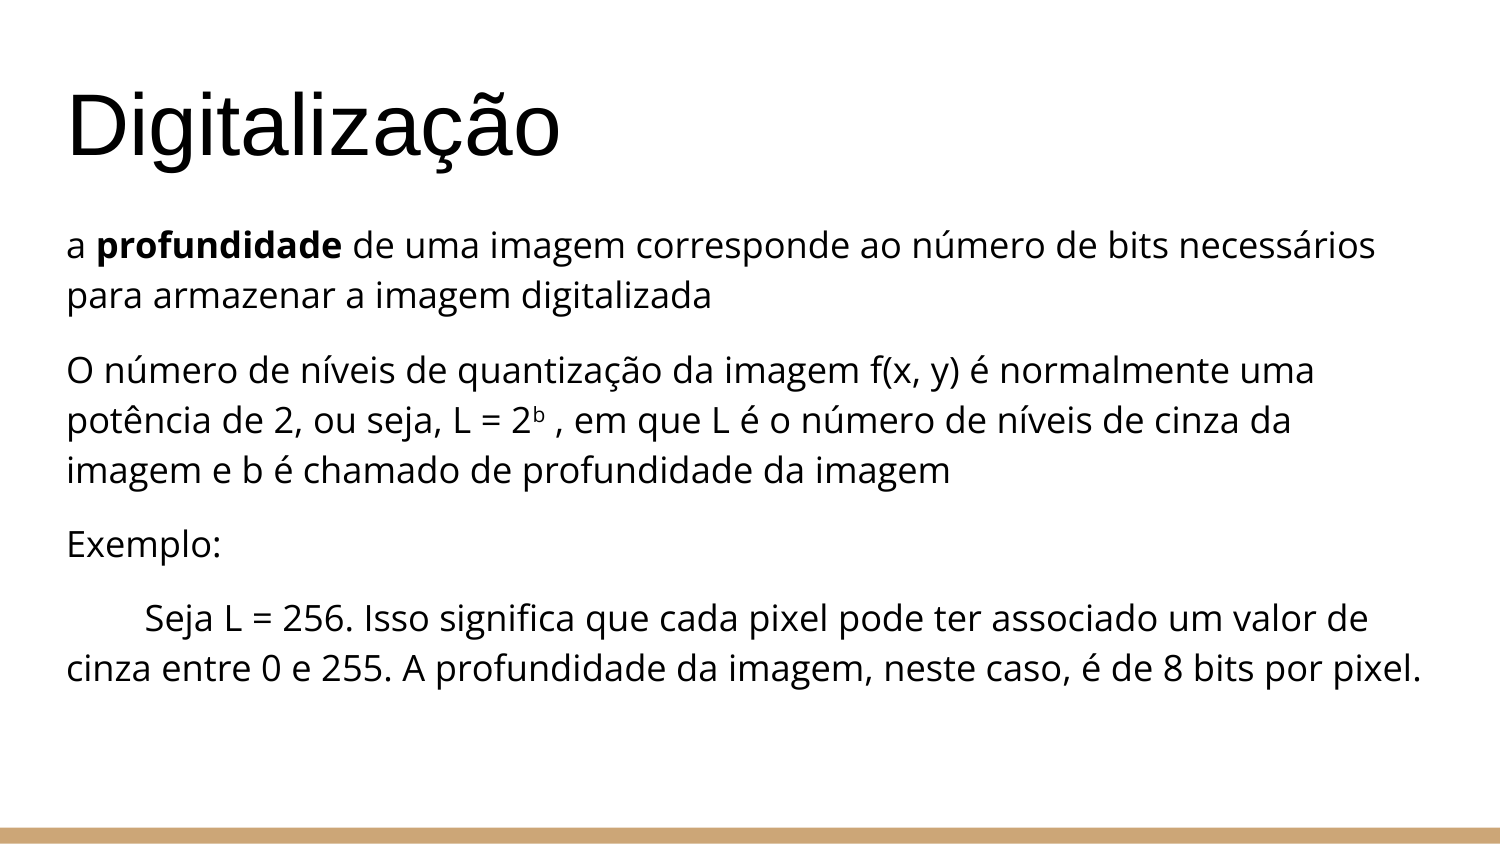

# Digitalização
a profundidade de uma imagem corresponde ao número de bits necessários para armazenar a imagem digitalizada
O número de níveis de quantização da imagem f(x, y) é normalmente uma potência de 2, ou seja, L = 2b , em que L é o número de níveis de cinza da imagem e b é chamado de profundidade da imagem
Exemplo:
Seja L = 256. Isso significa que cada pixel pode ter associado um valor de cinza entre 0 e 255. A profundidade da imagem, neste caso, é de 8 bits por pixel.